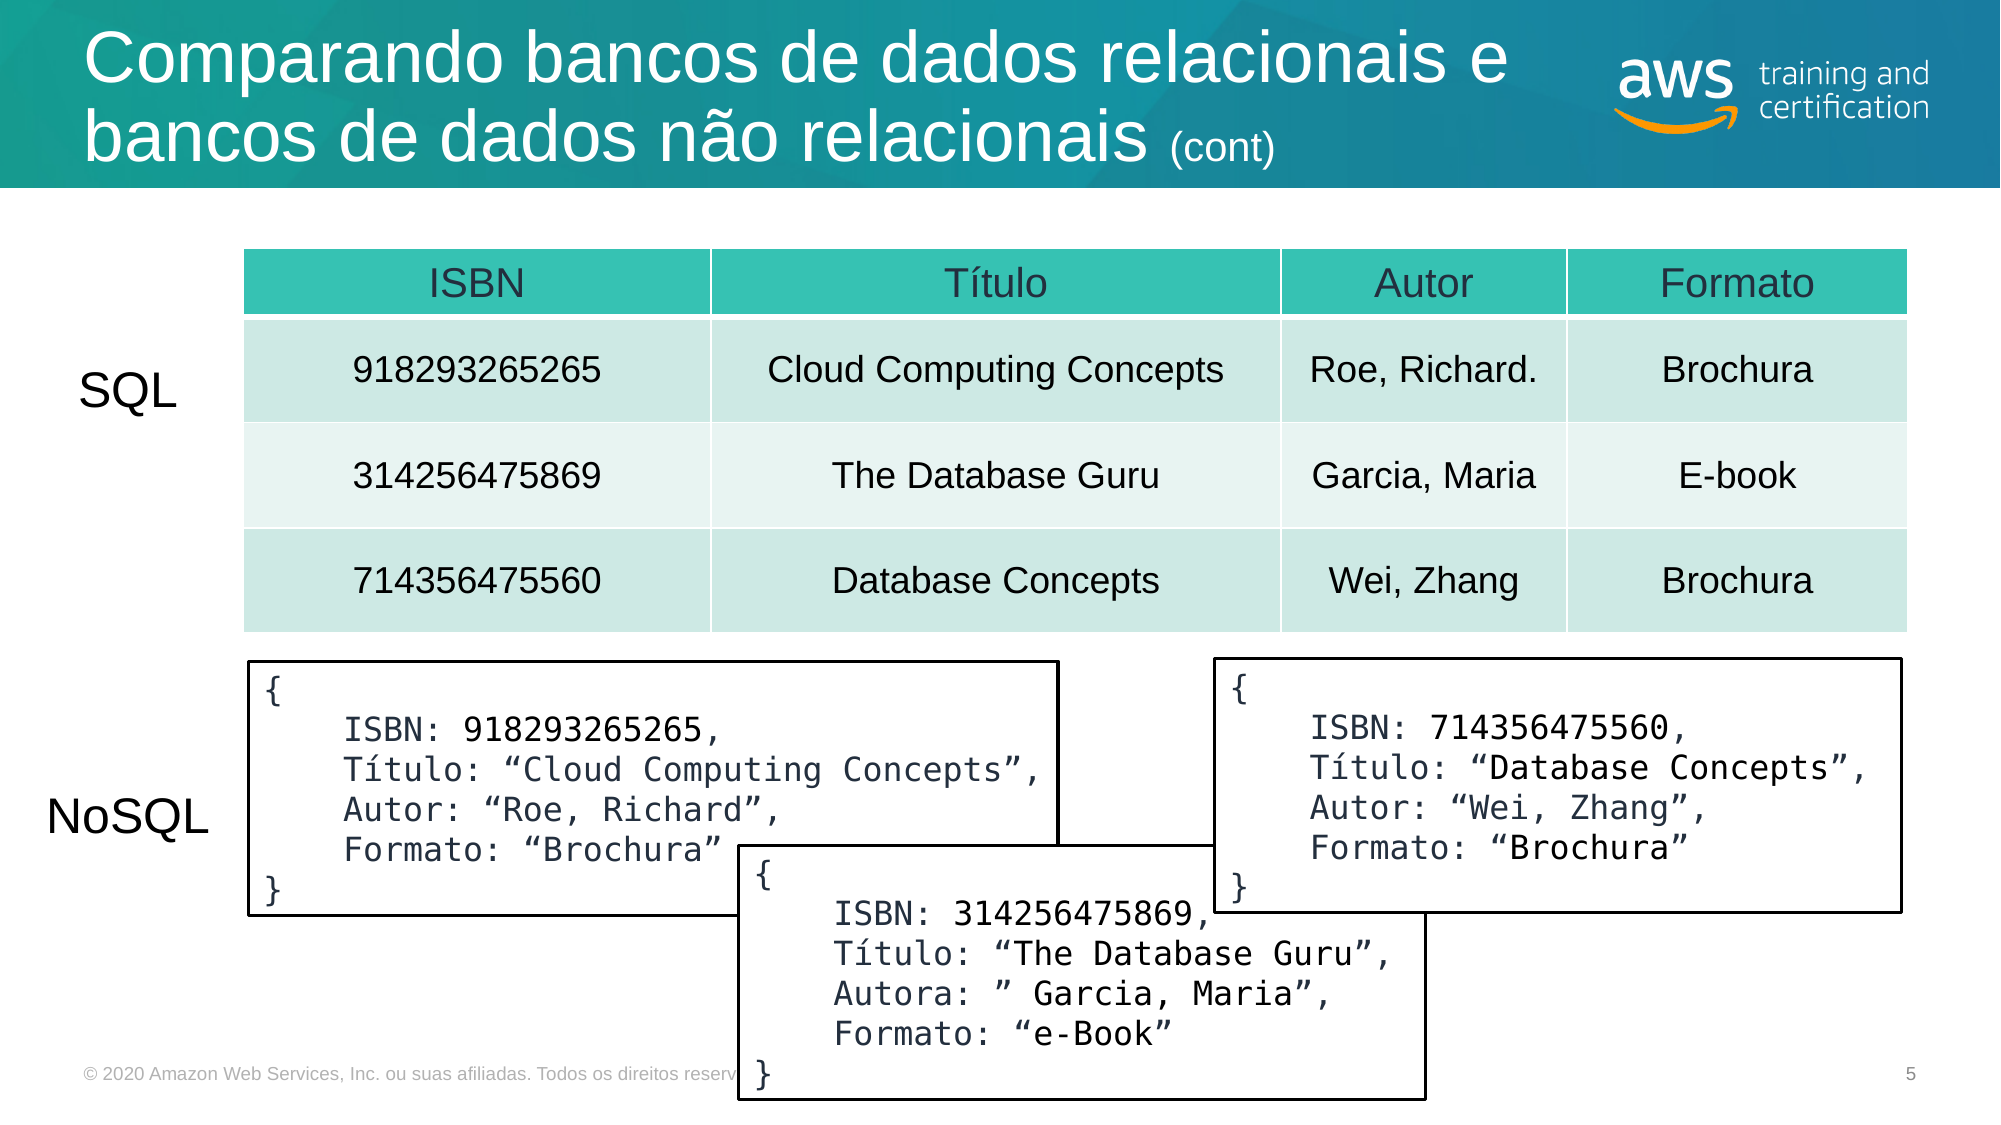

# Comparando bancos de dados relacionais e bancos de dados não relacionais (cont)
| ISBN | Título | Autor | Formato |
| --- | --- | --- | --- |
| 918293265265 | Cloud Computing Concepts | Roe, Richard. | Brochura |
| 314256475869 | The Database Guru | Garcia, Maria | E-book |
| 714356475560 | Database Concepts | Wei, Zhang | Brochura |
SQL
{
    ISBN: 714356475560,
    Título: “Database Concepts”,
    Autor: “Wei, Zhang”,
    Formato: “Brochura”
}
{
    ISBN: 918293265265,
    Título: “Cloud Computing Concepts”,
    Autor: “Roe, Richard”,
    Formato: “Brochura”
}
NoSQL
{
    ISBN: 314256475869,
    Título: “The Database Guru”,
    Autora: ” Garcia, Maria”,
    Formato: “e-Book”
}
© 2020 Amazon Web Services, Inc. ou suas afiliadas. Todos os direitos reservados.
5